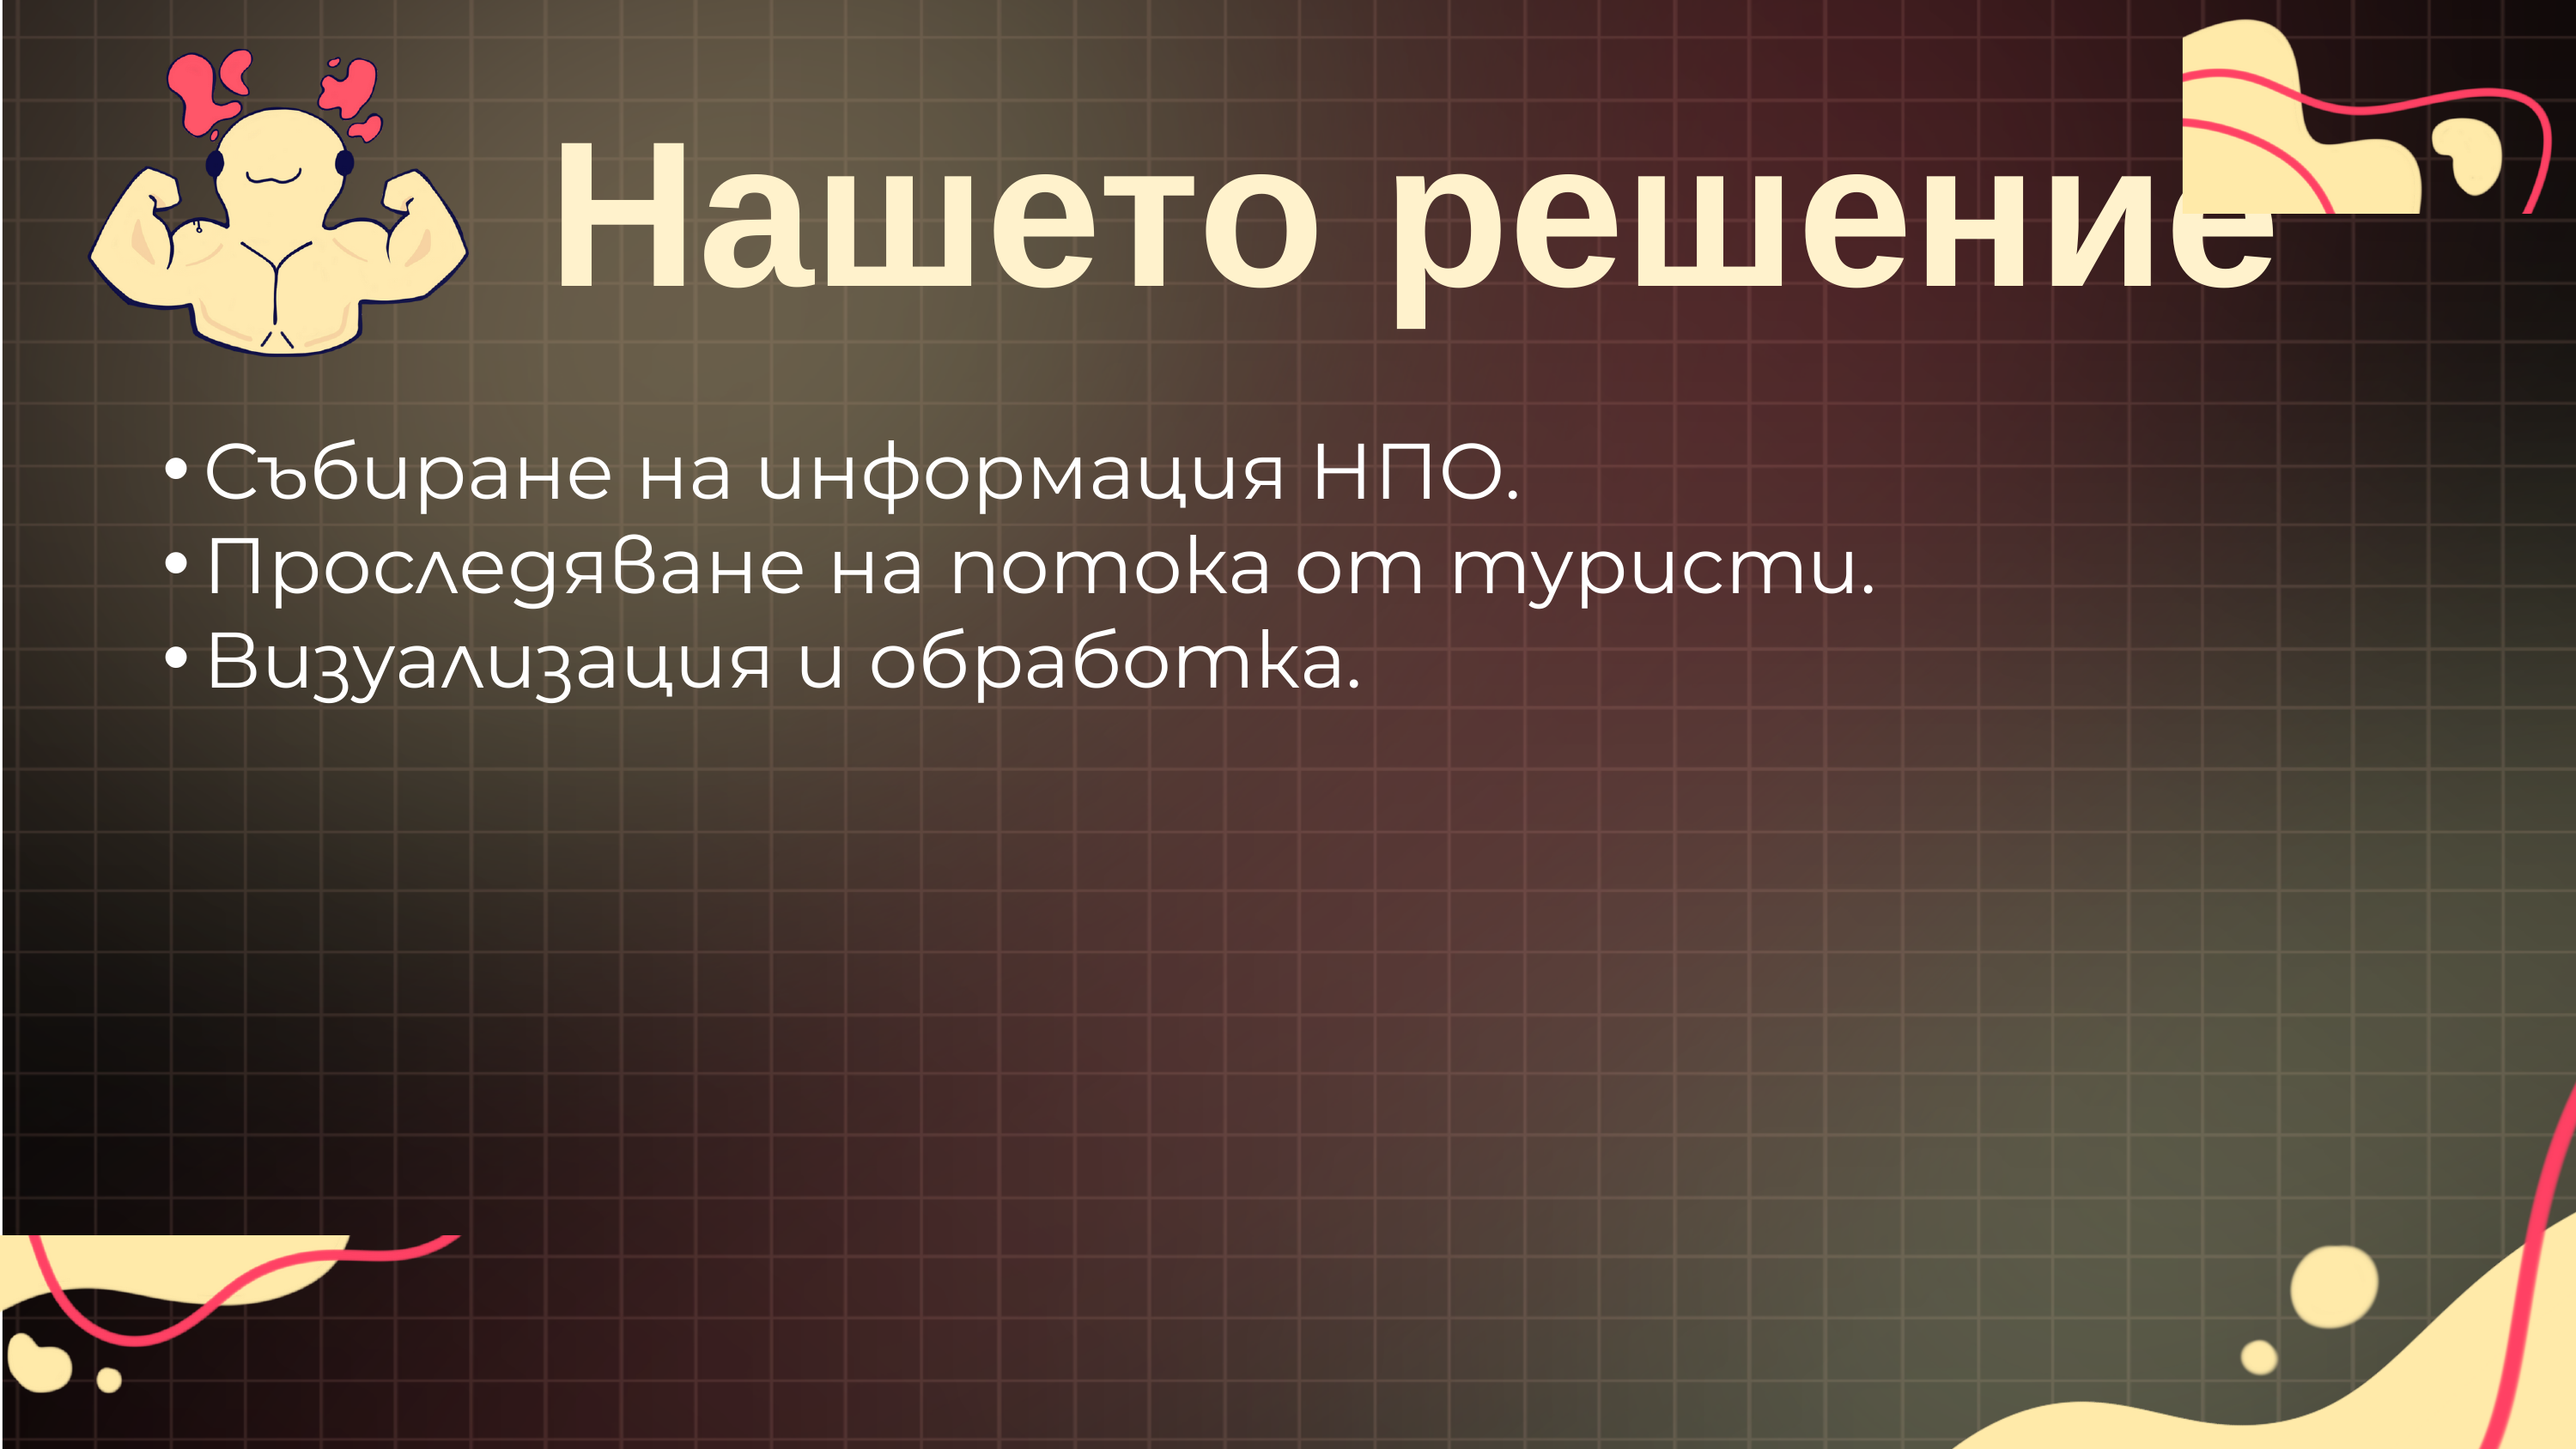

Нашето решение
Събиране на информация НПО.
Проследяване на потока от туристи.
Визуализация и обработка.